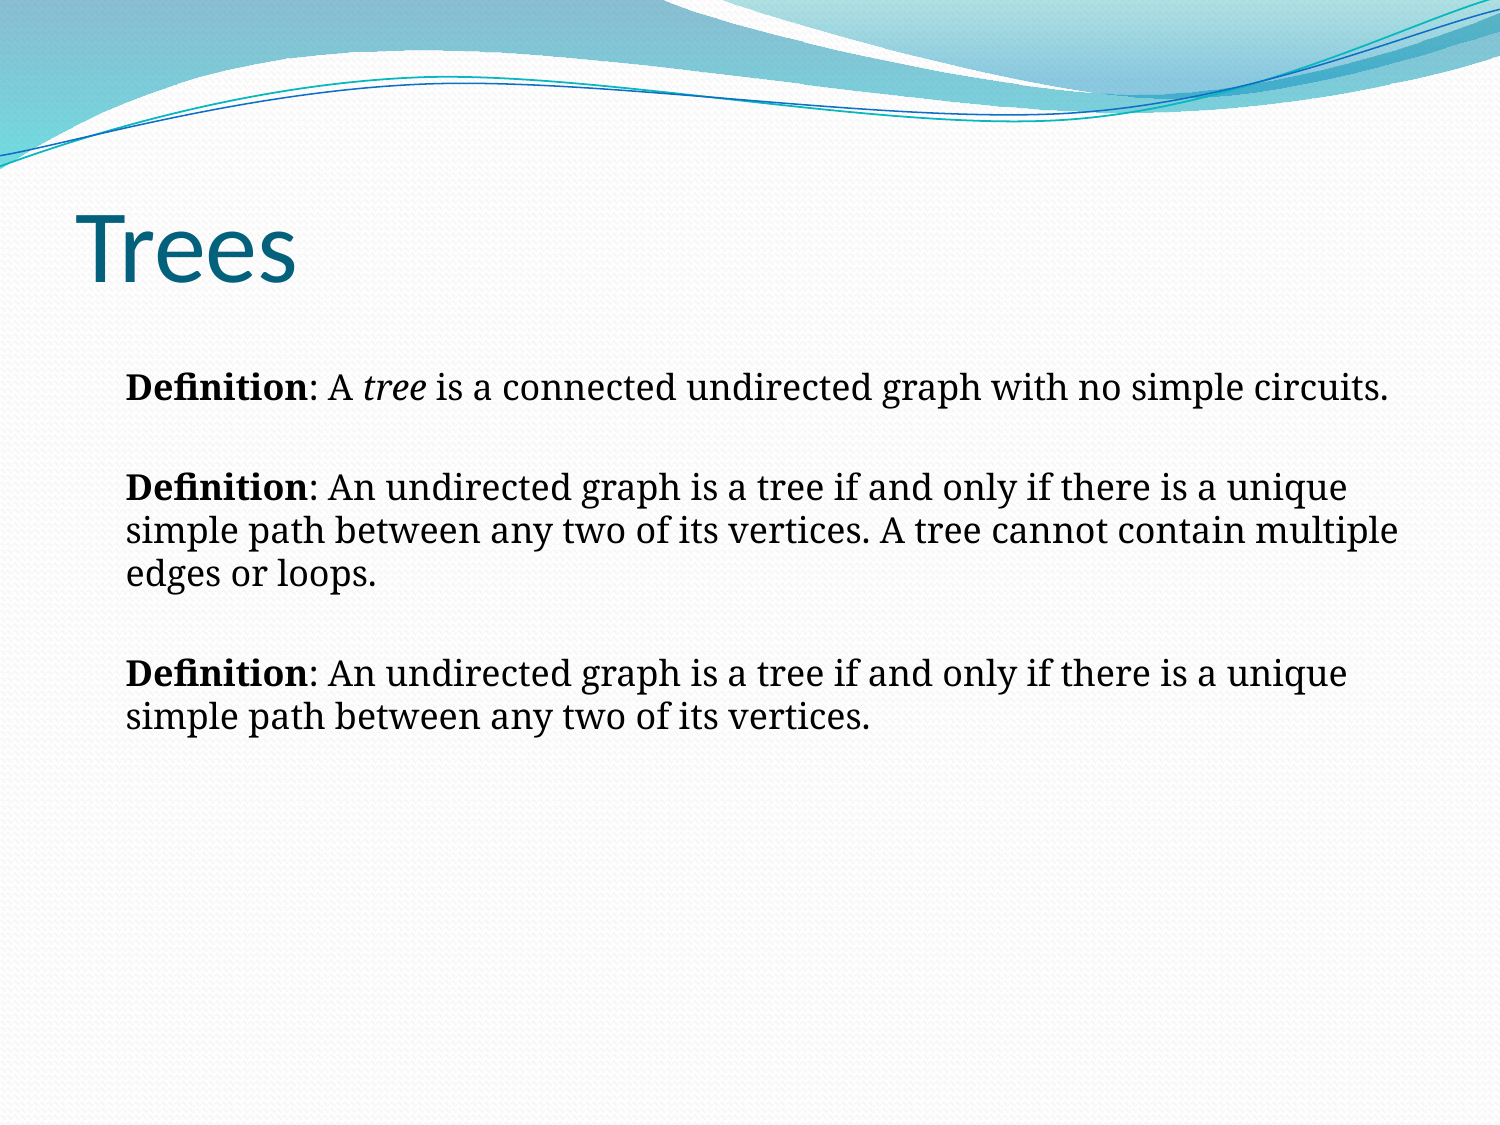

# Trees

Definition: A tree is a connected undirected graph with no simple circuits.

Definition: An undirected graph is a tree if and only if there is a unique simple path between any two of its vertices. A tree cannot contain multiple edges or loops.

Definition: An undirected graph is a tree if and only if there is a unique simple path between any two of its vertices.